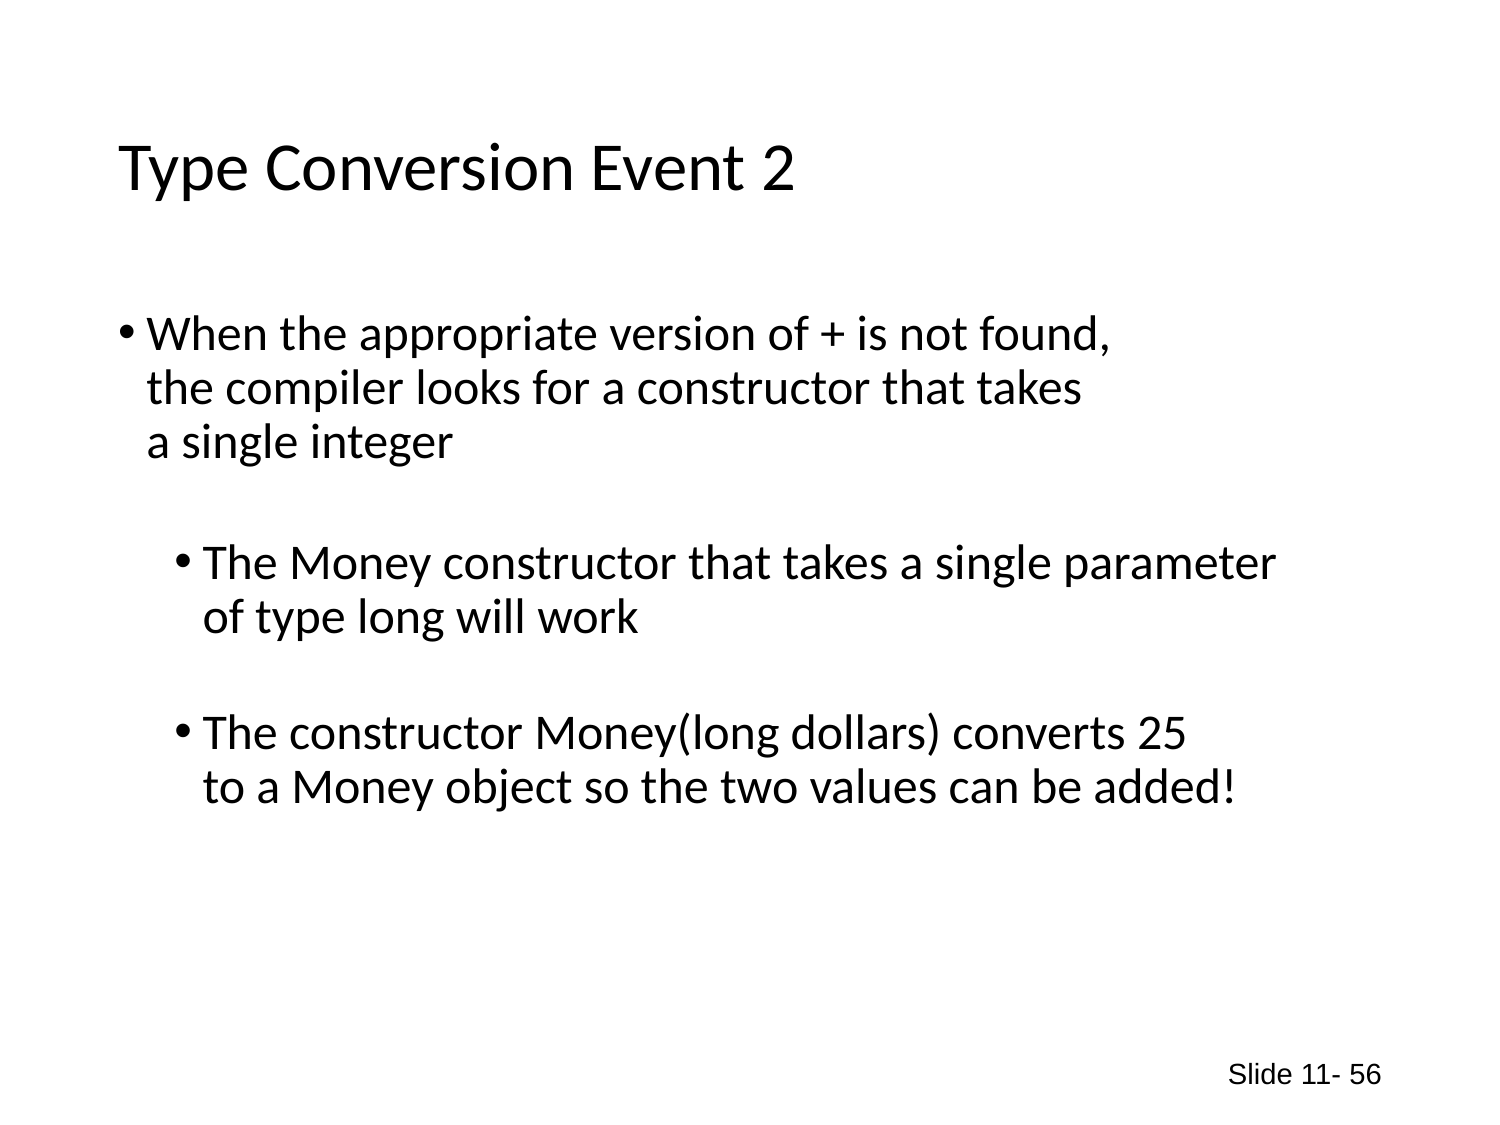

# Type Conversion Event 2
When the appropriate version of + is not found,
the compiler looks for a constructor that takes
a single integer
The Money constructor that takes a single parameter
of type long will work
The constructor Money(long dollars) converts 25
to a Money object so the two values can be added!
Slide 11- 56